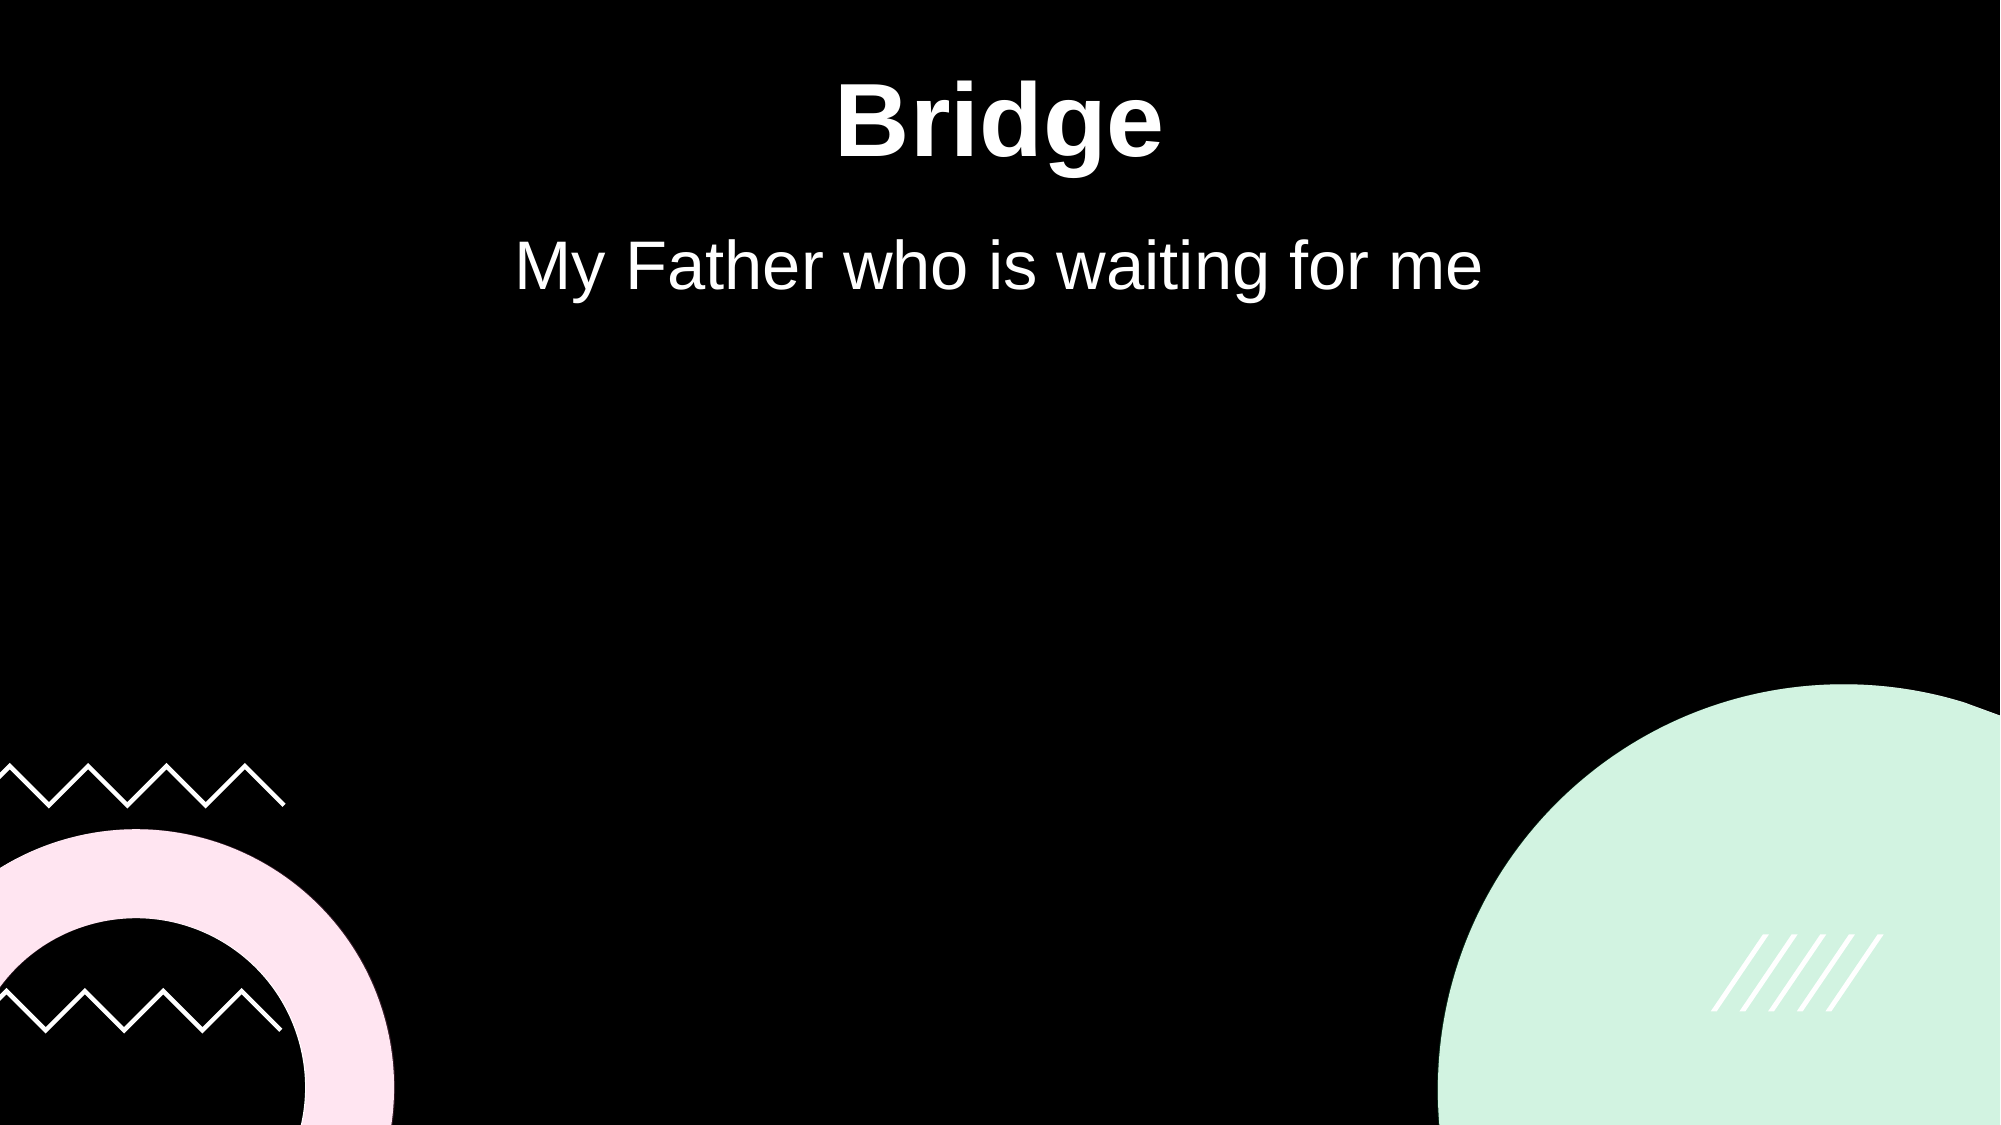

Bridge
My Father who is waiting for me